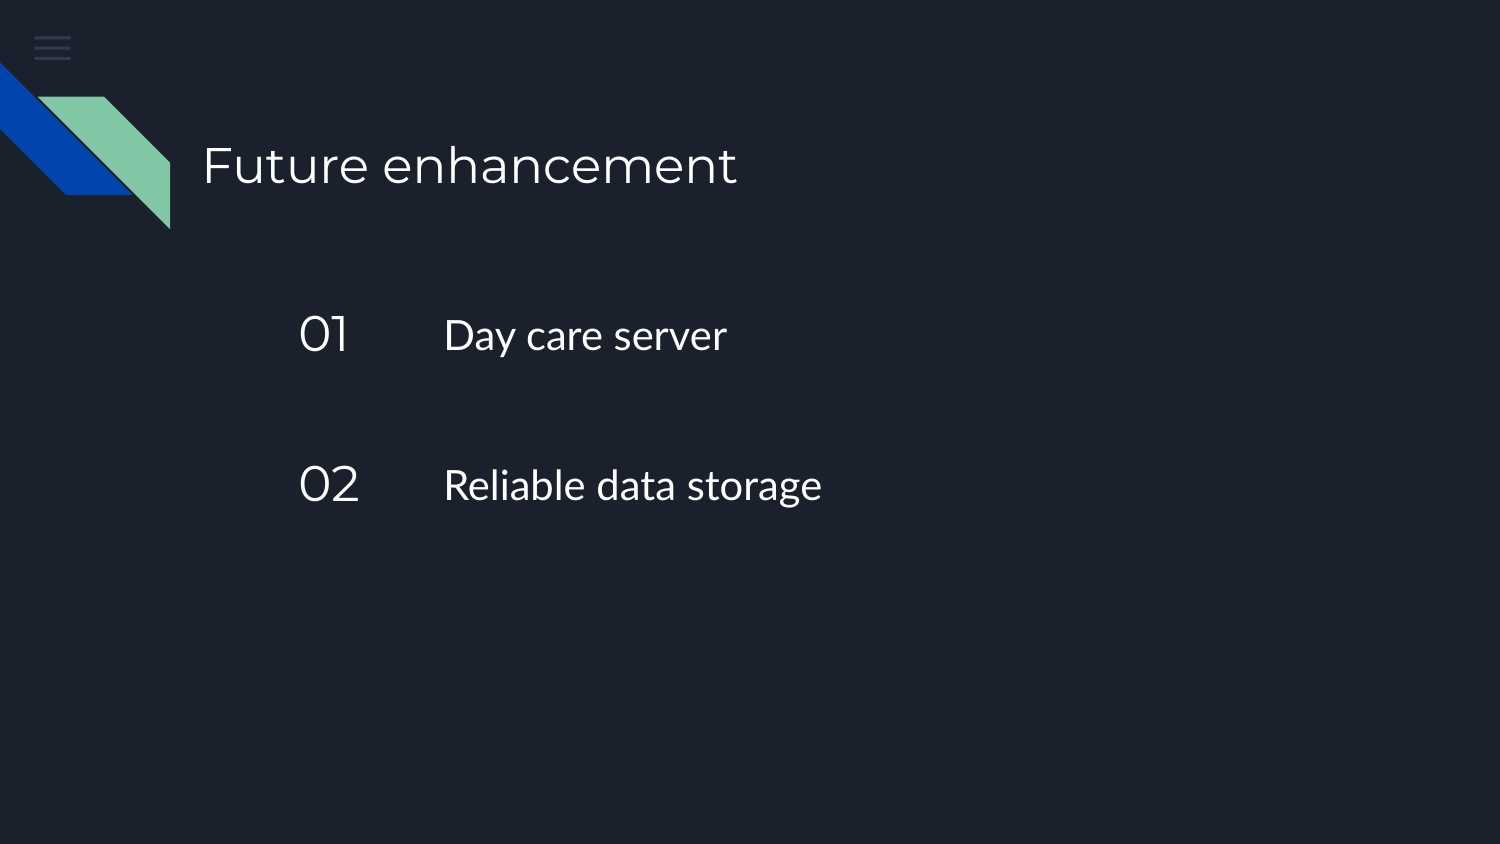

# Future enhancement
01

Day care server
02

Reliable data storage